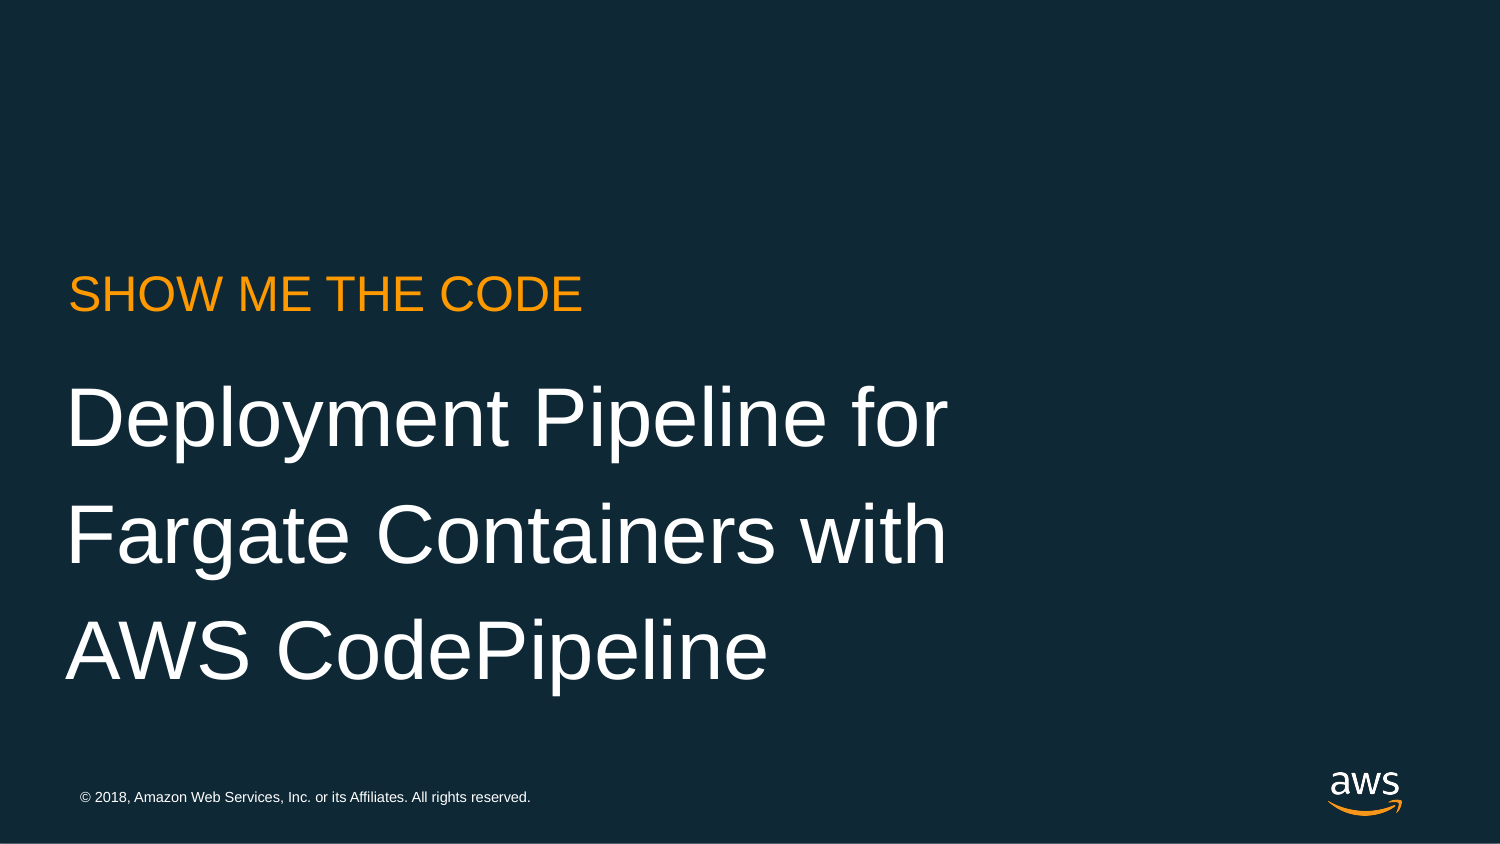

Deployment Pipeline for
Fargate Containers with
AWS CodePipeline